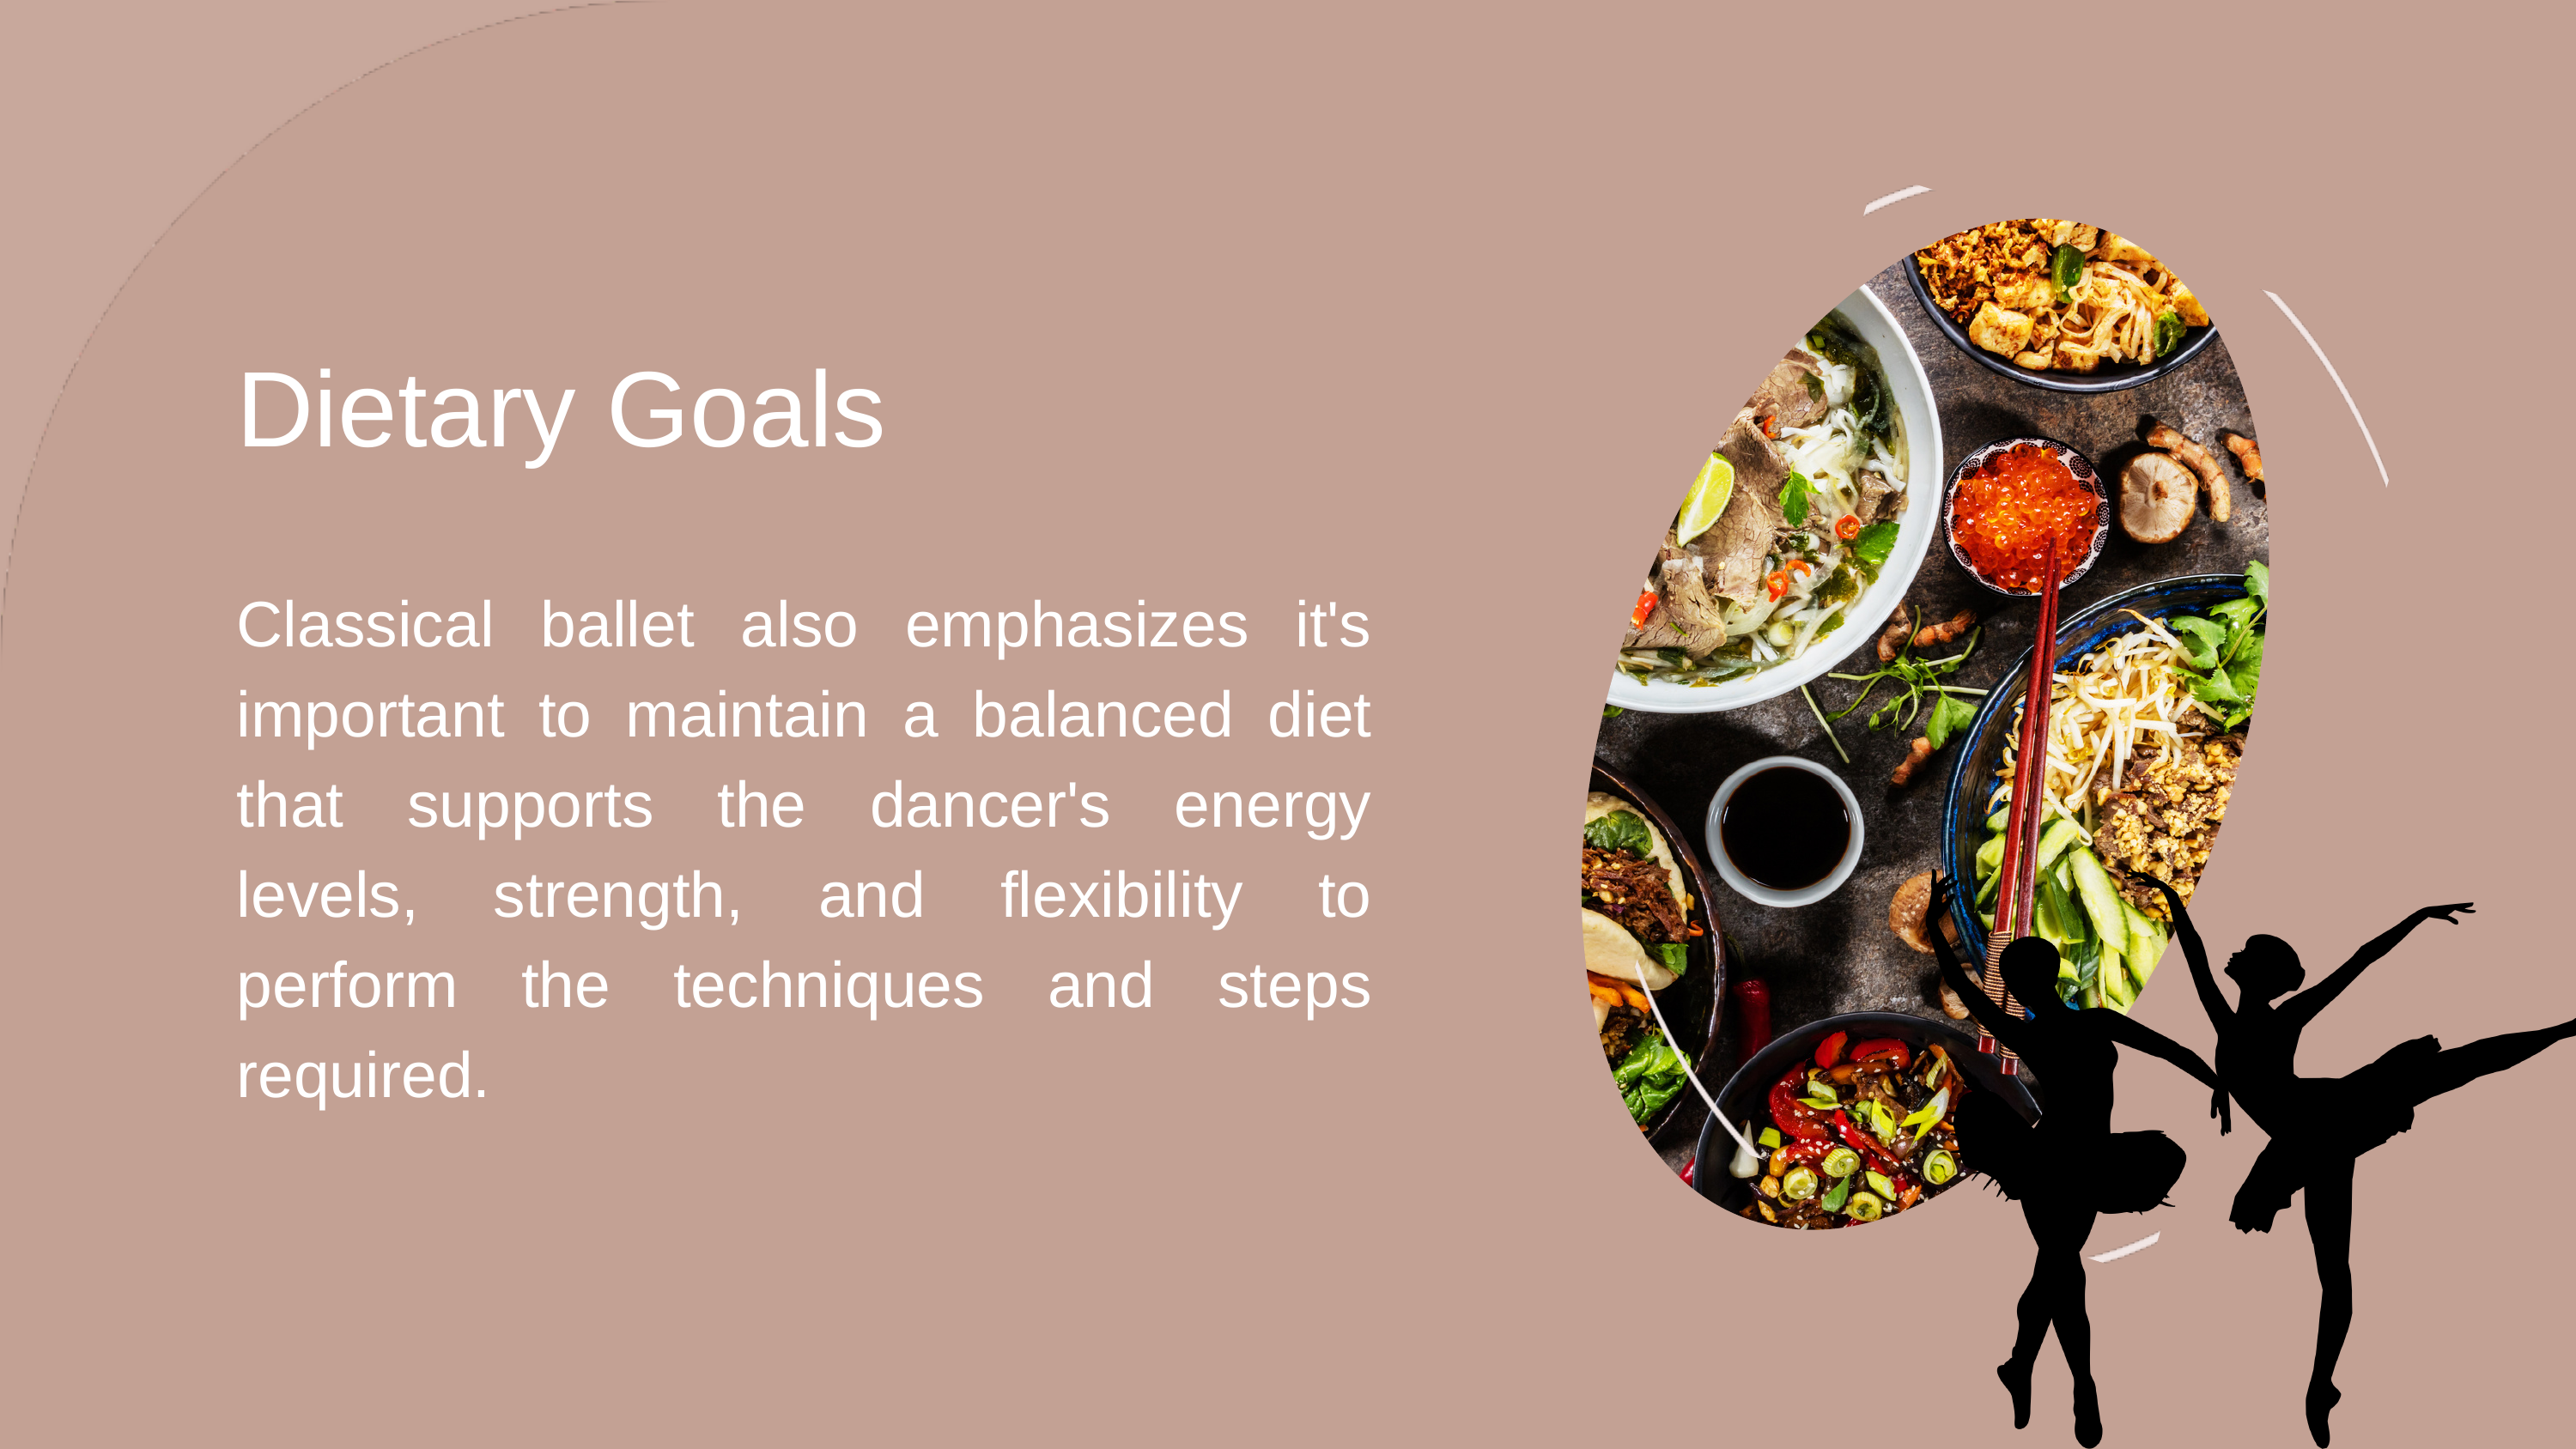

Dietary Goals

Classical ballet also emphasizes it's important to maintain a balanced diet that supports the dancer's energy levels, strength, and flexibility to perform the techniques and steps required.